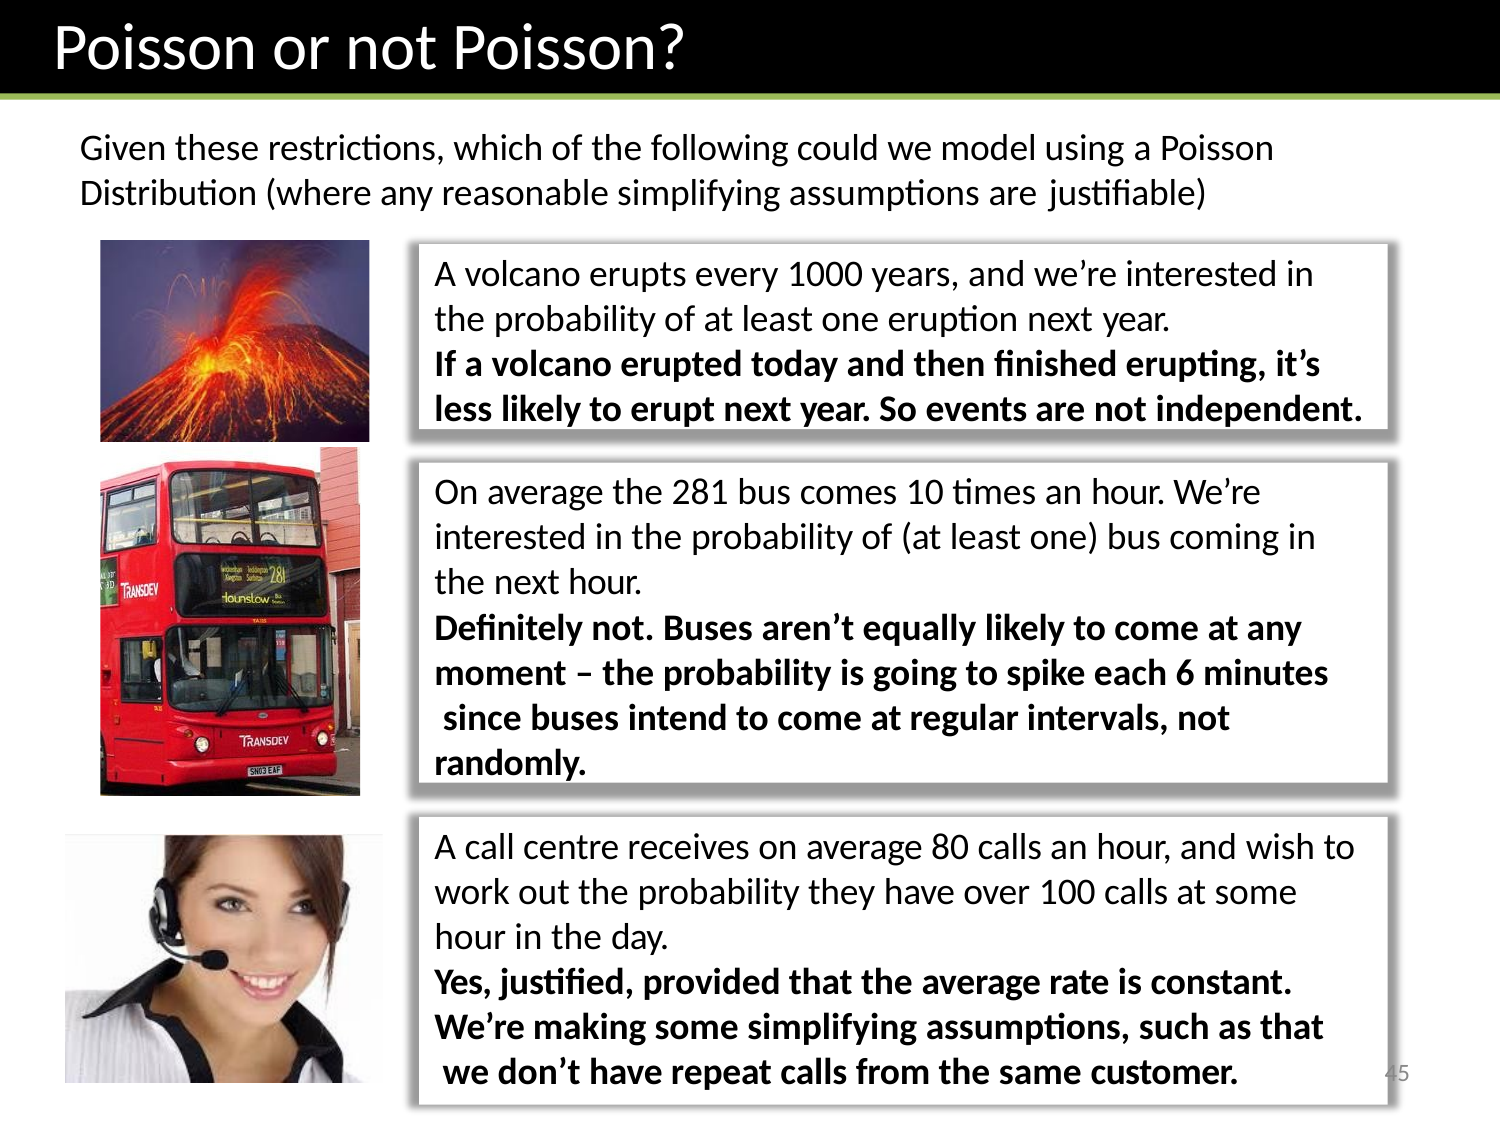

# Poisson or not Poisson?

Given these restrictions, which of the following could we model using a Poisson  Distribution (where any reasonable simplifying assumptions are justifiable)

A volcano erupts every 1000 years, and we’re interested in  the probability of at least one eruption next year.
If a volcano erupted today and then finished erupting, it’s
less likely to erupt next year. So events are not independent.

On average the 281 bus comes 10 times an hour. We’re  interested in the probability of (at least one) bus coming in  the next hour.
Definitely not. Buses aren’t equally likely to come at any  moment – the probability is going to spike each 6 minutes  since buses intend to come at regular intervals, not  randomly.

A call centre receives on average 80 calls an hour, and wish to  work out the probability they have over 100 calls at some  hour in the day.
Yes, justified, provided that the average rate is constant.  We’re making some simplifying assumptions, such as that  we don’t have repeat calls from the same customer.

45